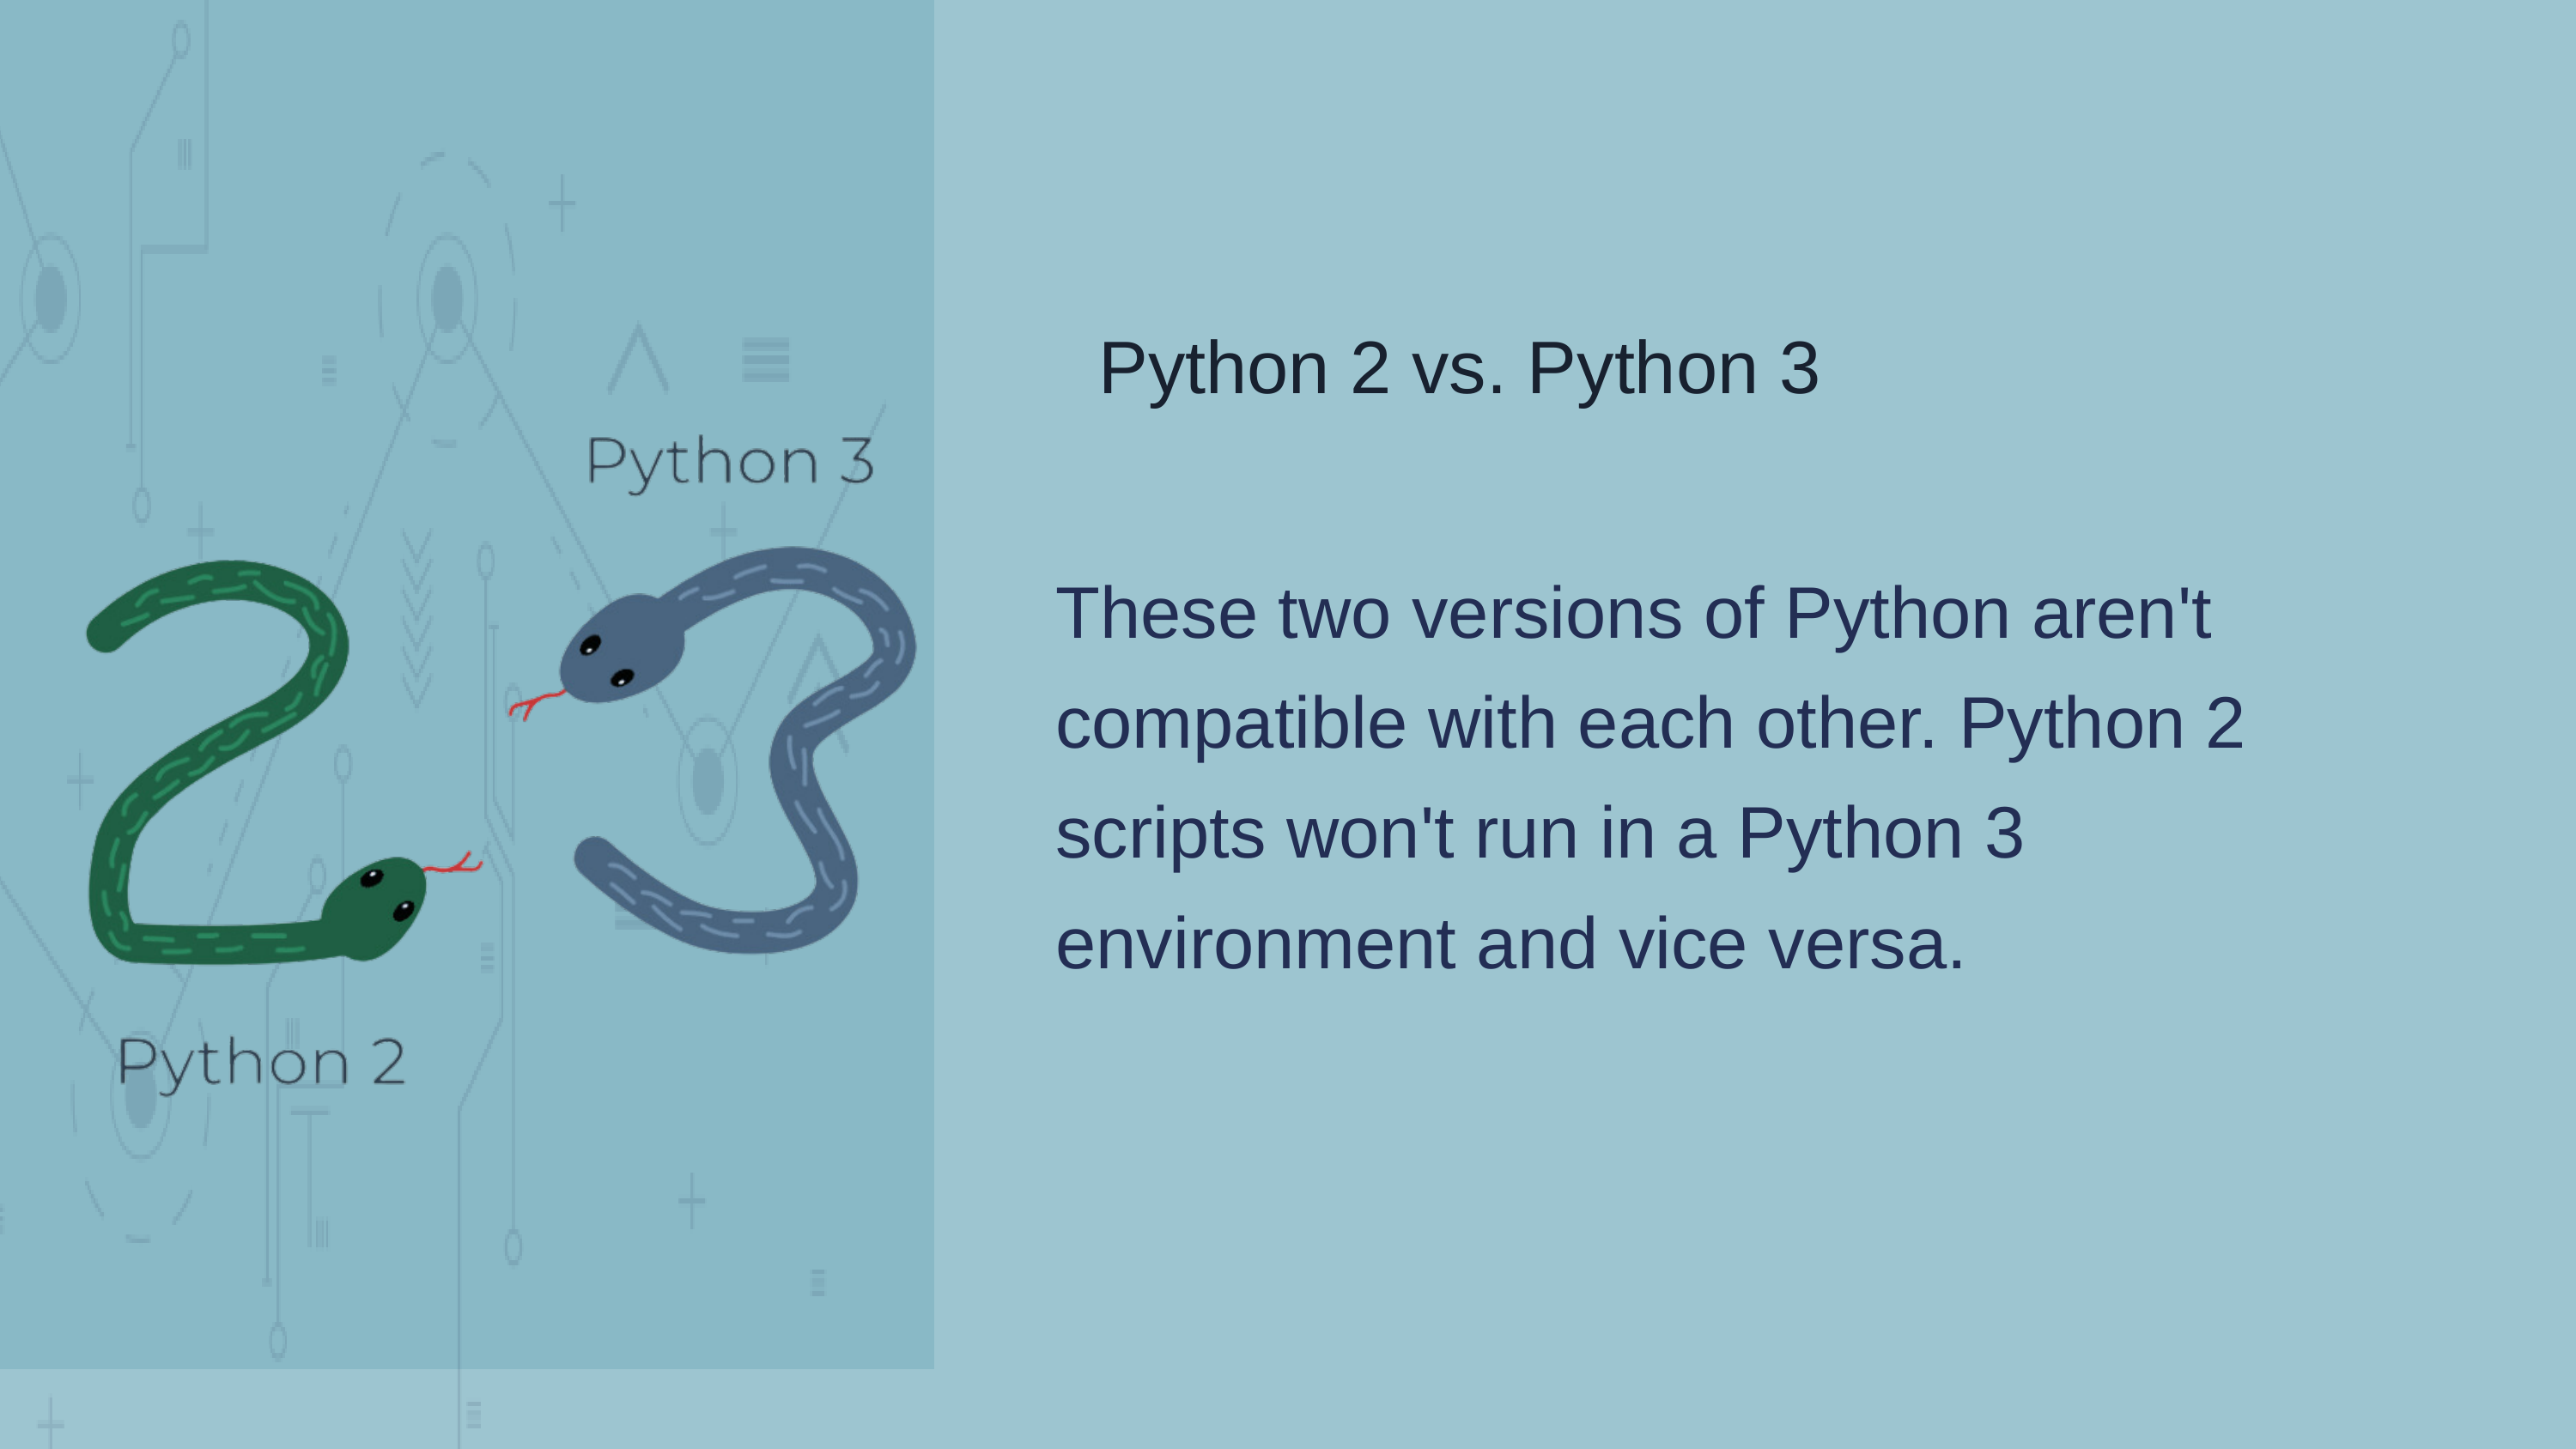

Python 2 vs. Python 3

These two versions of Python aren't compatible with each other. Python 2 scripts won't run in a Python 3 environment and vice versa.